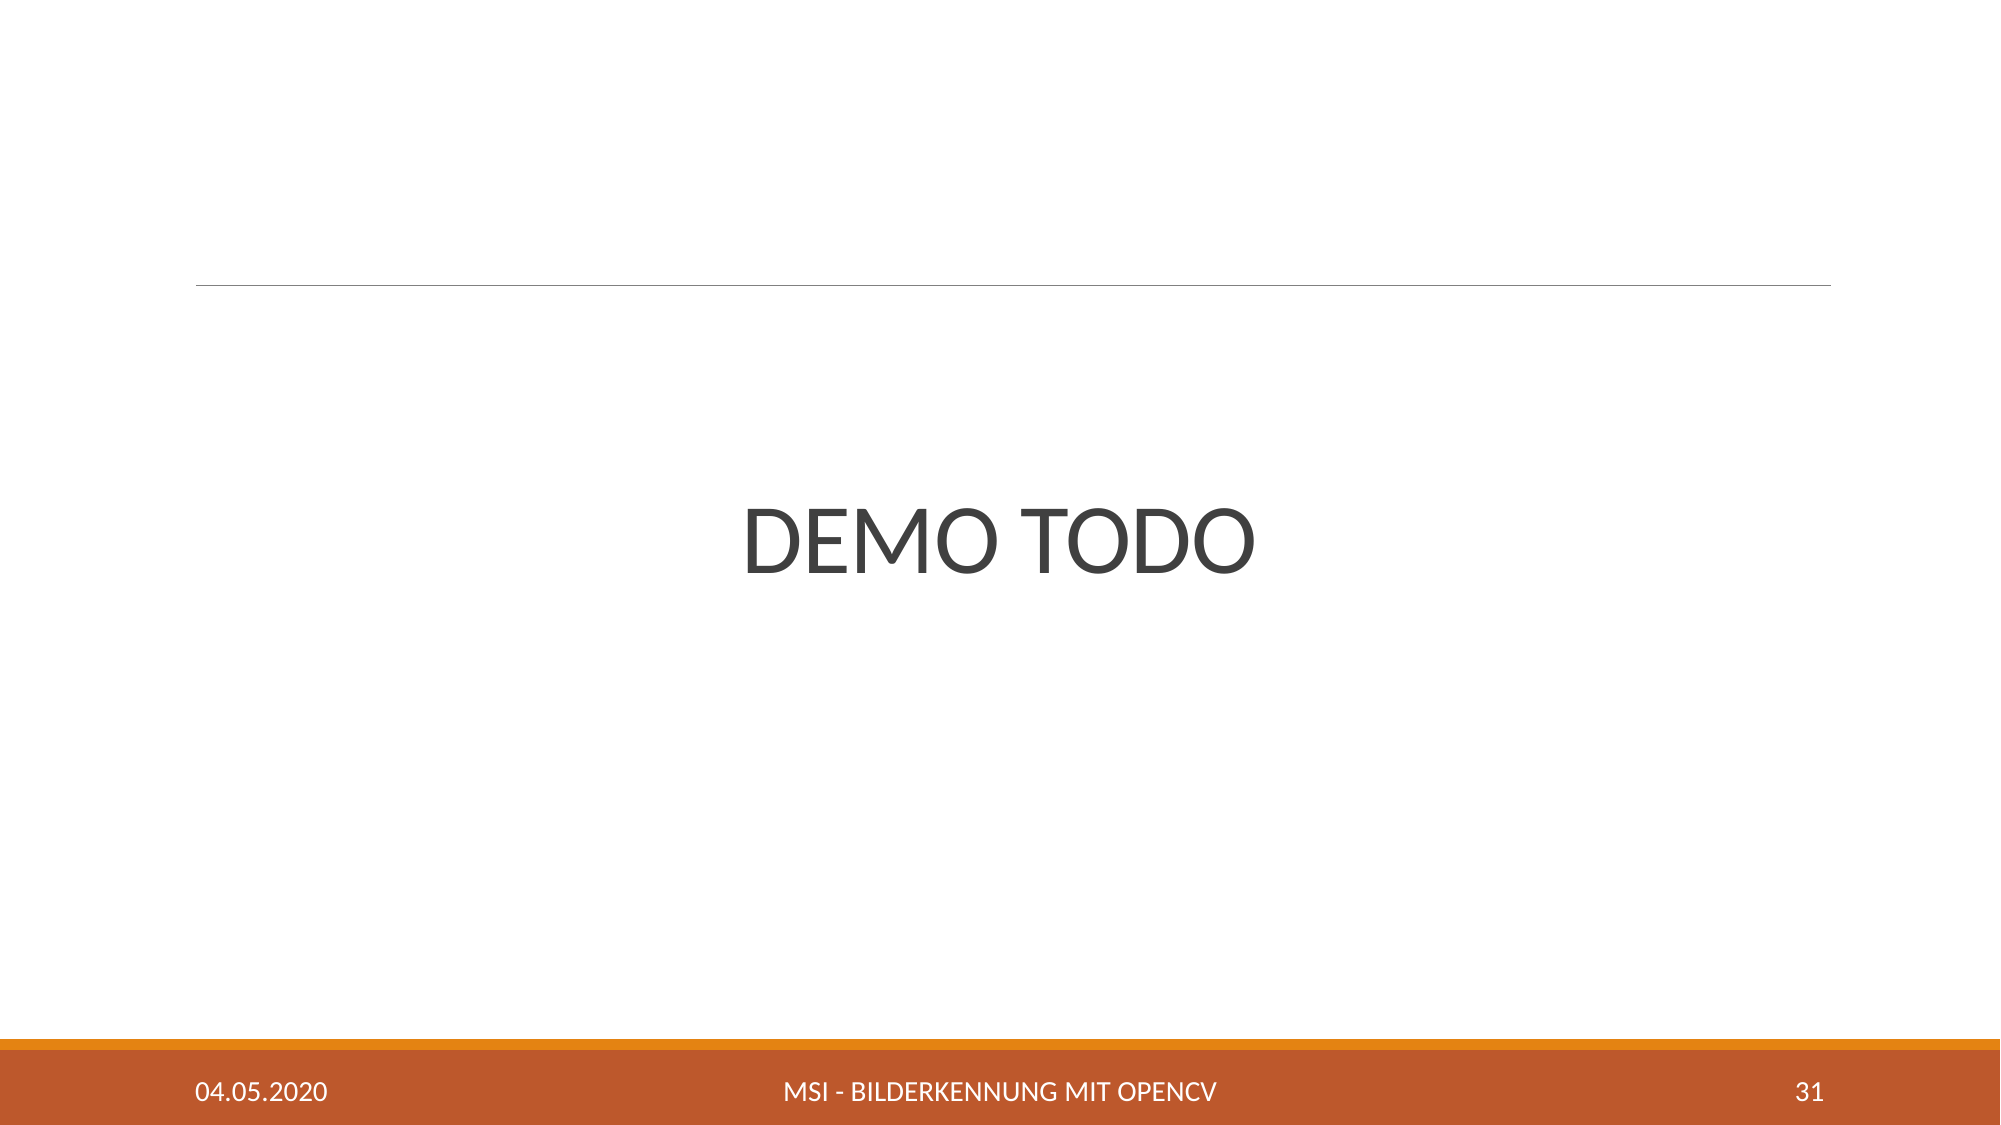

# DEMO TODO
04.05.2020
MSI - Bilderkennung mit OpenCV
31